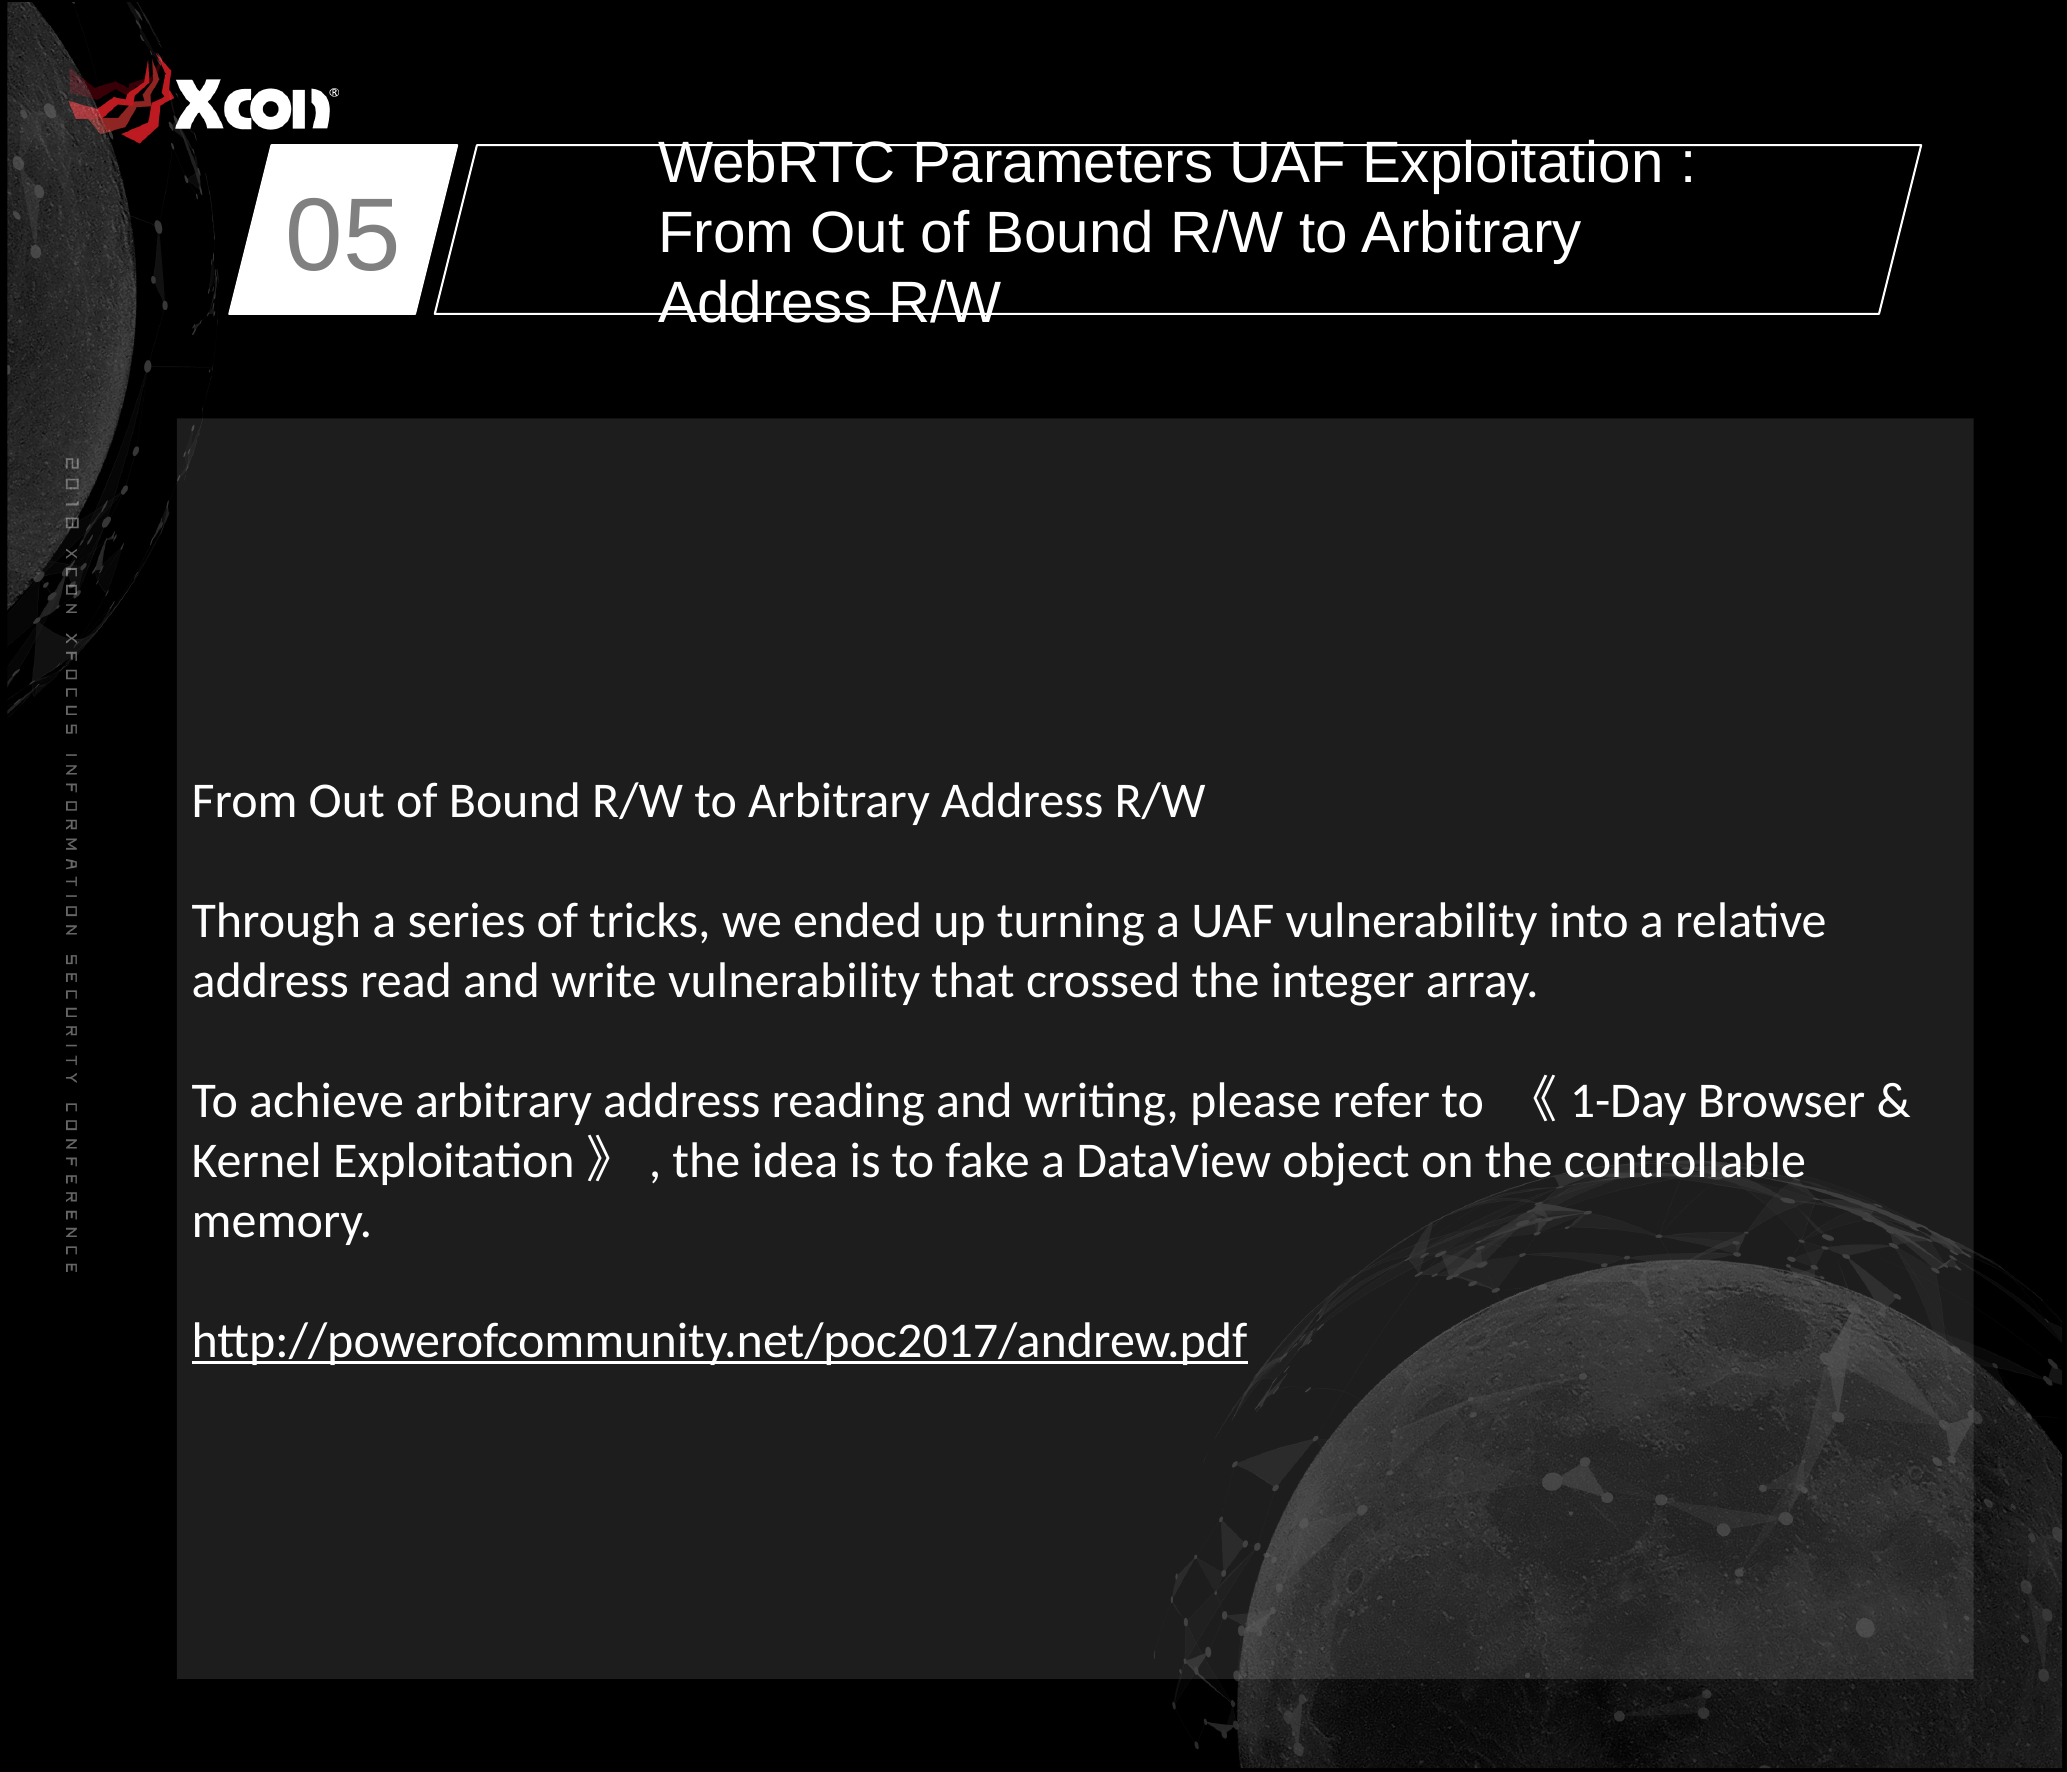

05
WebRTC Parameters UAF Exploitation : From Out of Bound R/W to Arbitrary Address R/W

From Out of Bound R/W to Arbitrary Address R/W

Through a series of tricks, we ended up turning a UAF vulnerability into a relative address read and write vulnerability that crossed the integer array.

To achieve arbitrary address reading and writing, please refer to 《1-Day Browser & Kernel Exploitation》, the idea is to fake a DataView object on the controllable memory.

http://powerofcommunity.net/poc2017/andrew.pdf